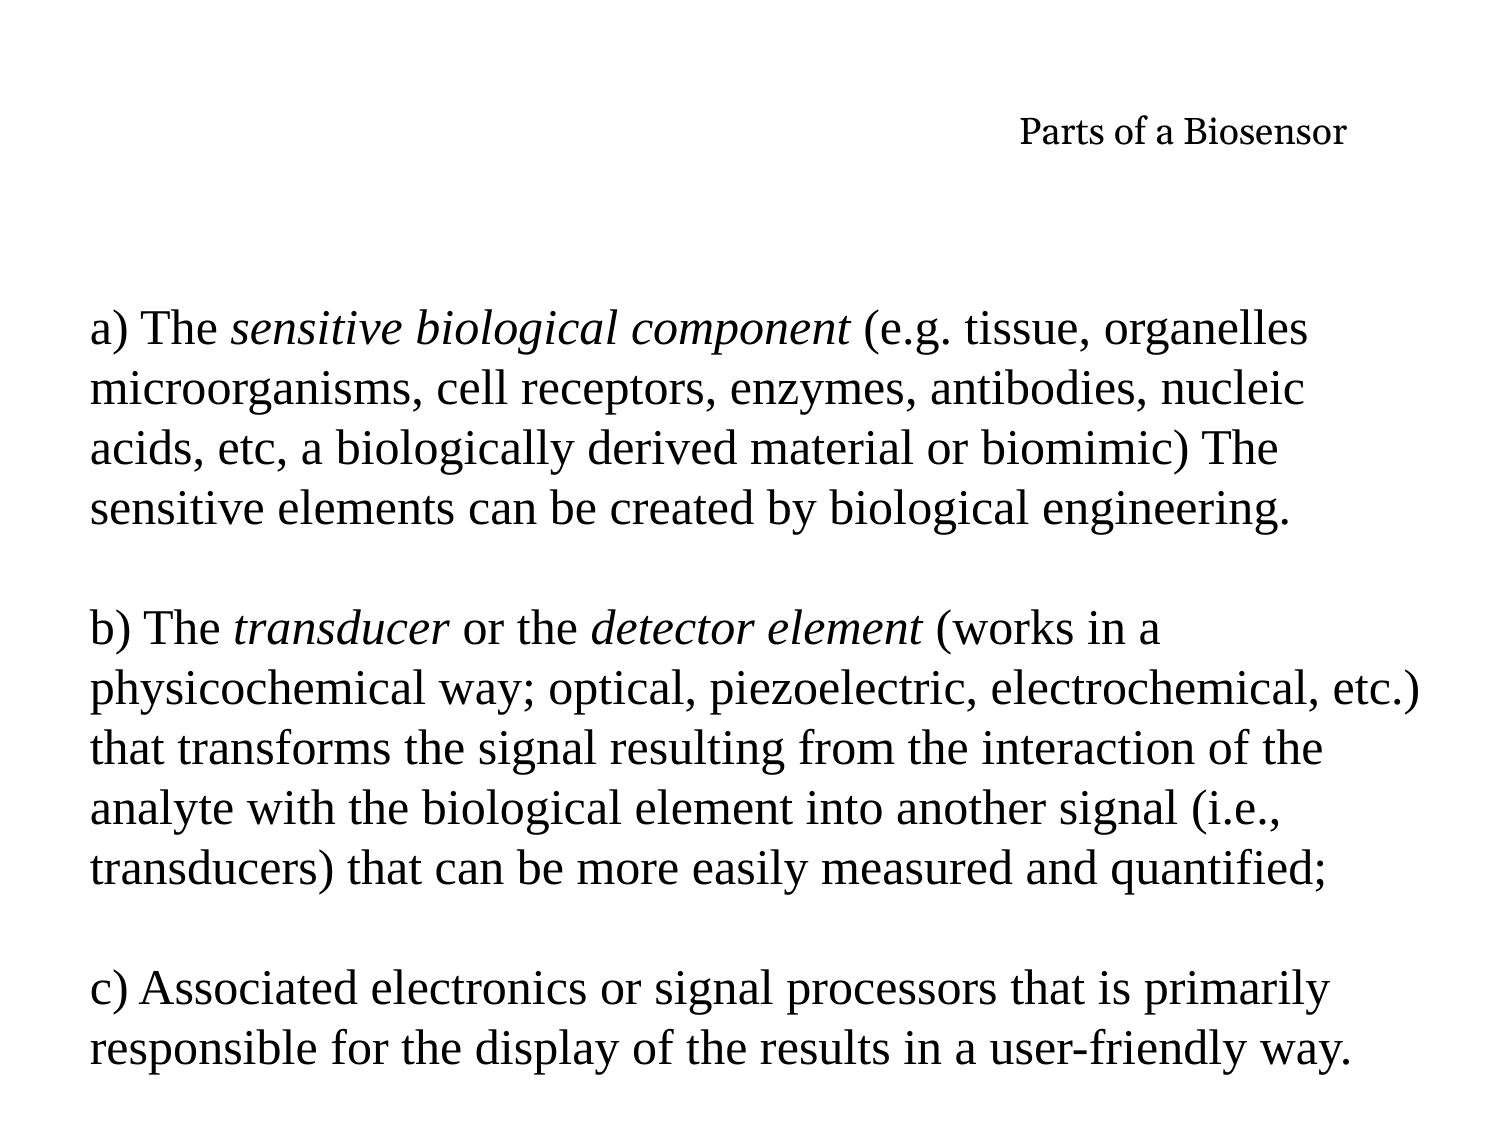

Parts of a Biosensor
a) The sensitive biological component (e.g. tissue, organelles microorganisms, cell receptors, enzymes, antibodies, nucleic acids, etc, a biologically derived material or biomimic) The sensitive elements can be created by biological engineering.

b) The transducer or the detector element (works in a physicochemical way; optical, piezoelectric, electrochemical, etc.) that transforms the signal resulting from the interaction of the analyte with the biological element into another signal (i.e., transducers) that can be more easily measured and quantified;

c) Associated electronics or signal processors that is primarily responsible for the display of the results in a user-friendly way.